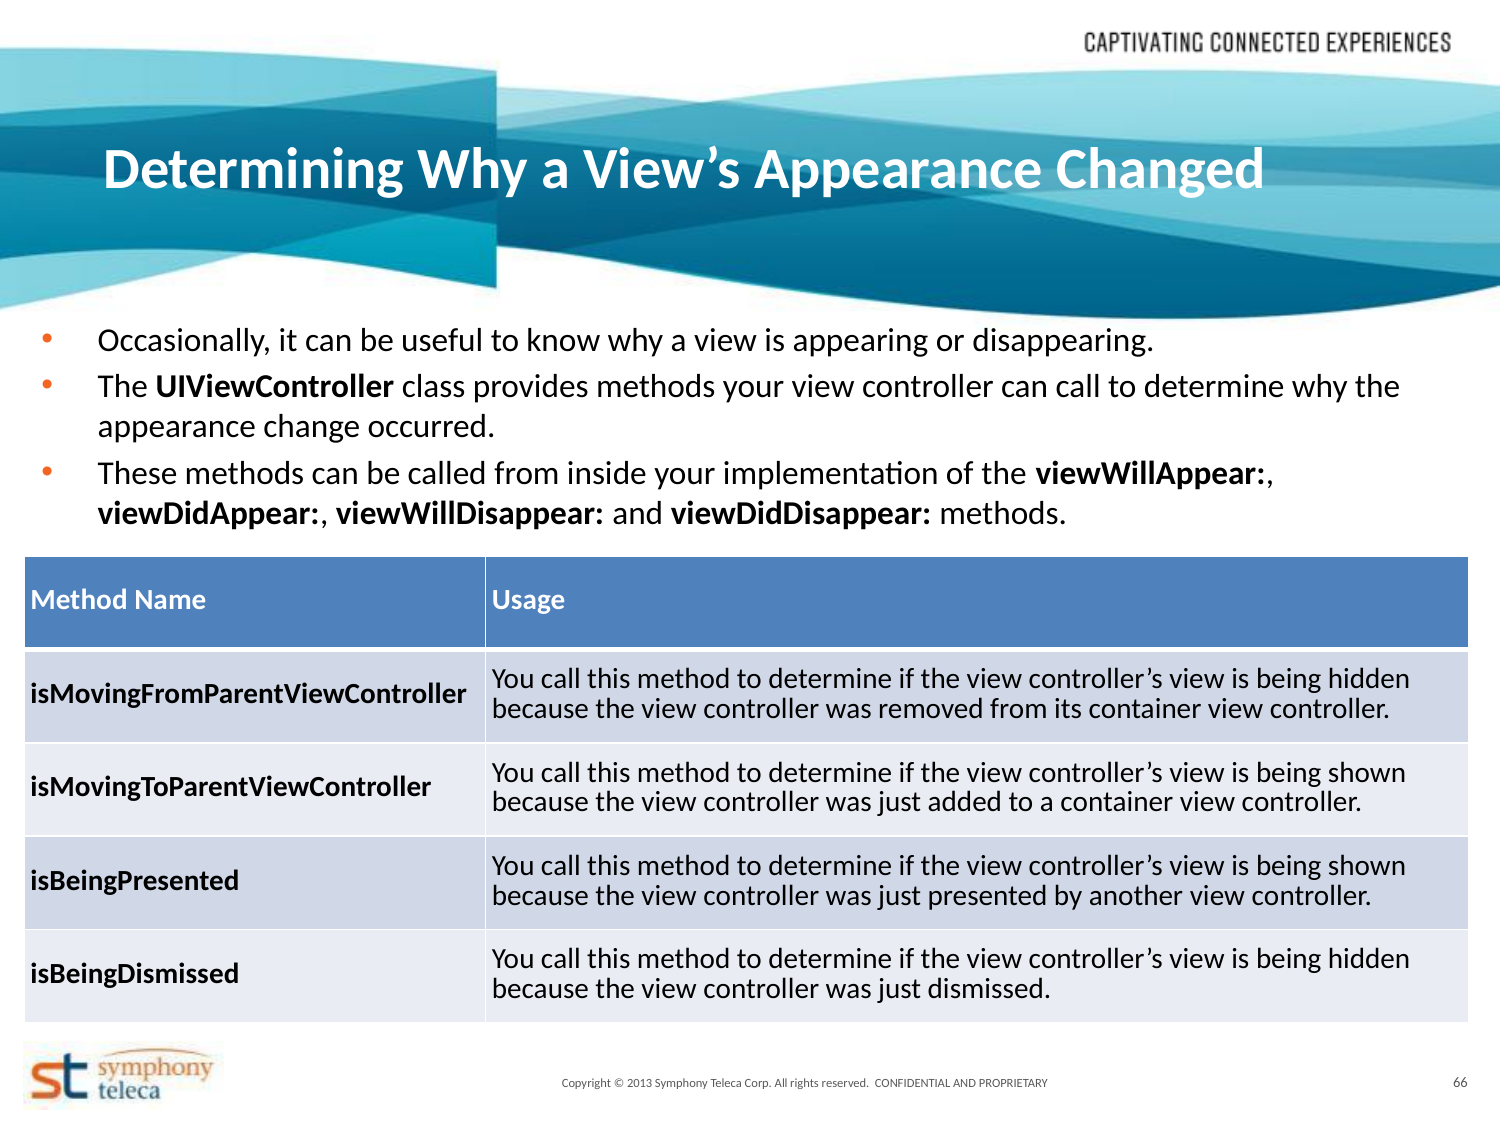

Determining Why a View’s Appearance Changed

Occasionally, it can be useful to know why a view is appearing or disappearing.
The UIViewController class provides methods your view controller can call to determine why the appearance change occurred.
These methods can be called from inside your implementation of the viewWillAppear:, viewDidAppear:, viewWillDisappear: and viewDidDisappear: methods.
| Method Name | Usage |
| --- | --- |
| isMovingFromParentViewController | You call this method to determine if the view controller’s view is being hidden because the view controller was removed from its container view controller. |
| isMovingToParentViewController | You call this method to determine if the view controller’s view is being shown because the view controller was just added to a container view controller. |
| isBeingPresented | You call this method to determine if the view controller’s view is being shown because the view controller was just presented by another view controller. |
| isBeingDismissed | You call this method to determine if the view controller’s view is being hidden because the view controller was just dismissed. |